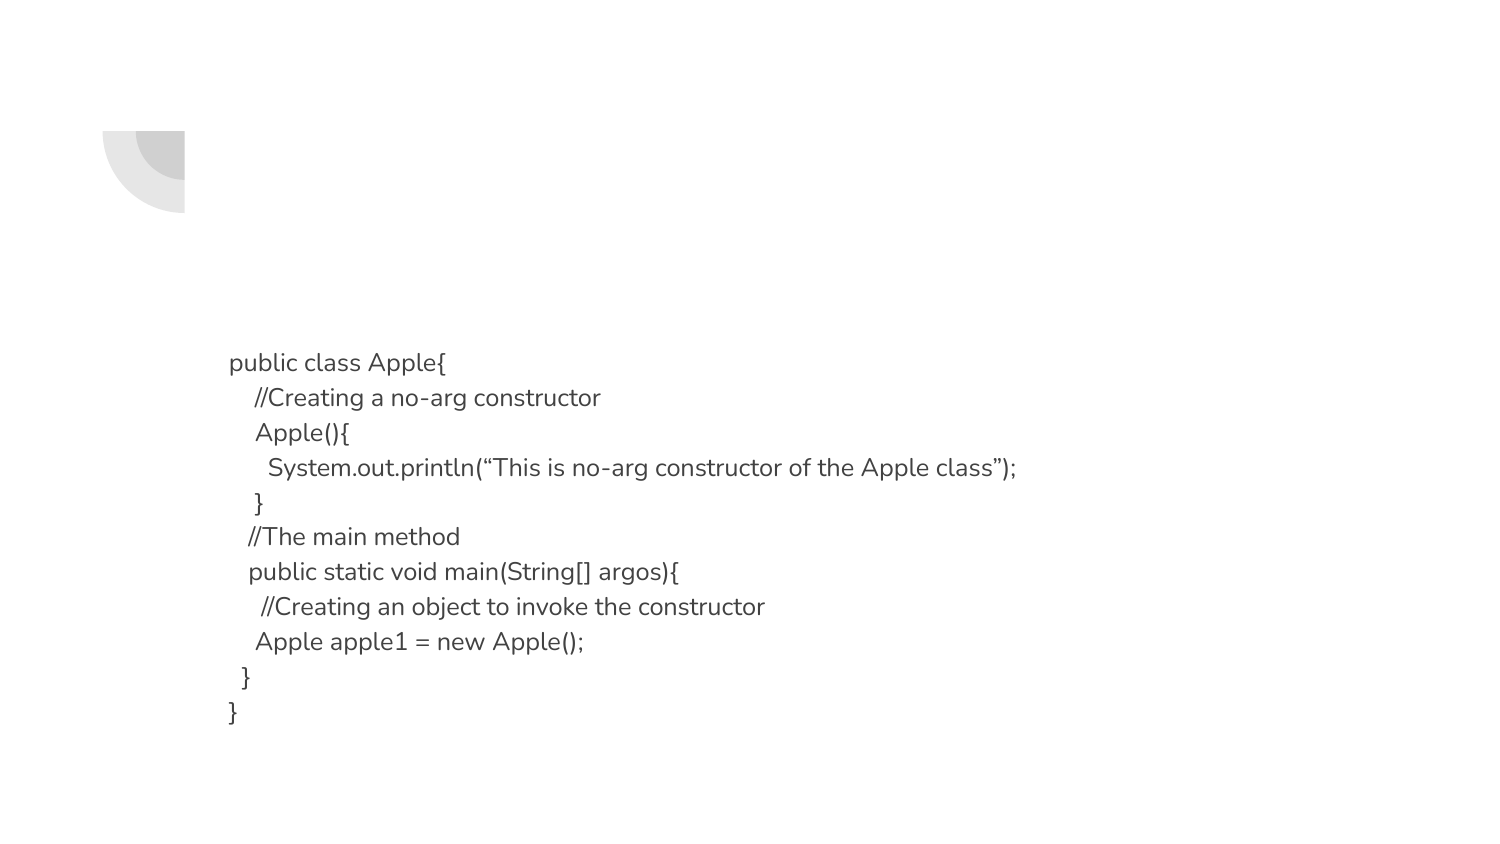

#
public class Apple{
    //Creating a no-arg constructor
    Apple(){
      System.out.println(“This is no-arg constructor of the Apple class”);
    }
   //The main method
   public static void main(String[] argos){
     //Creating an object to invoke the constructor
    Apple apple1 = new Apple();
  }
}